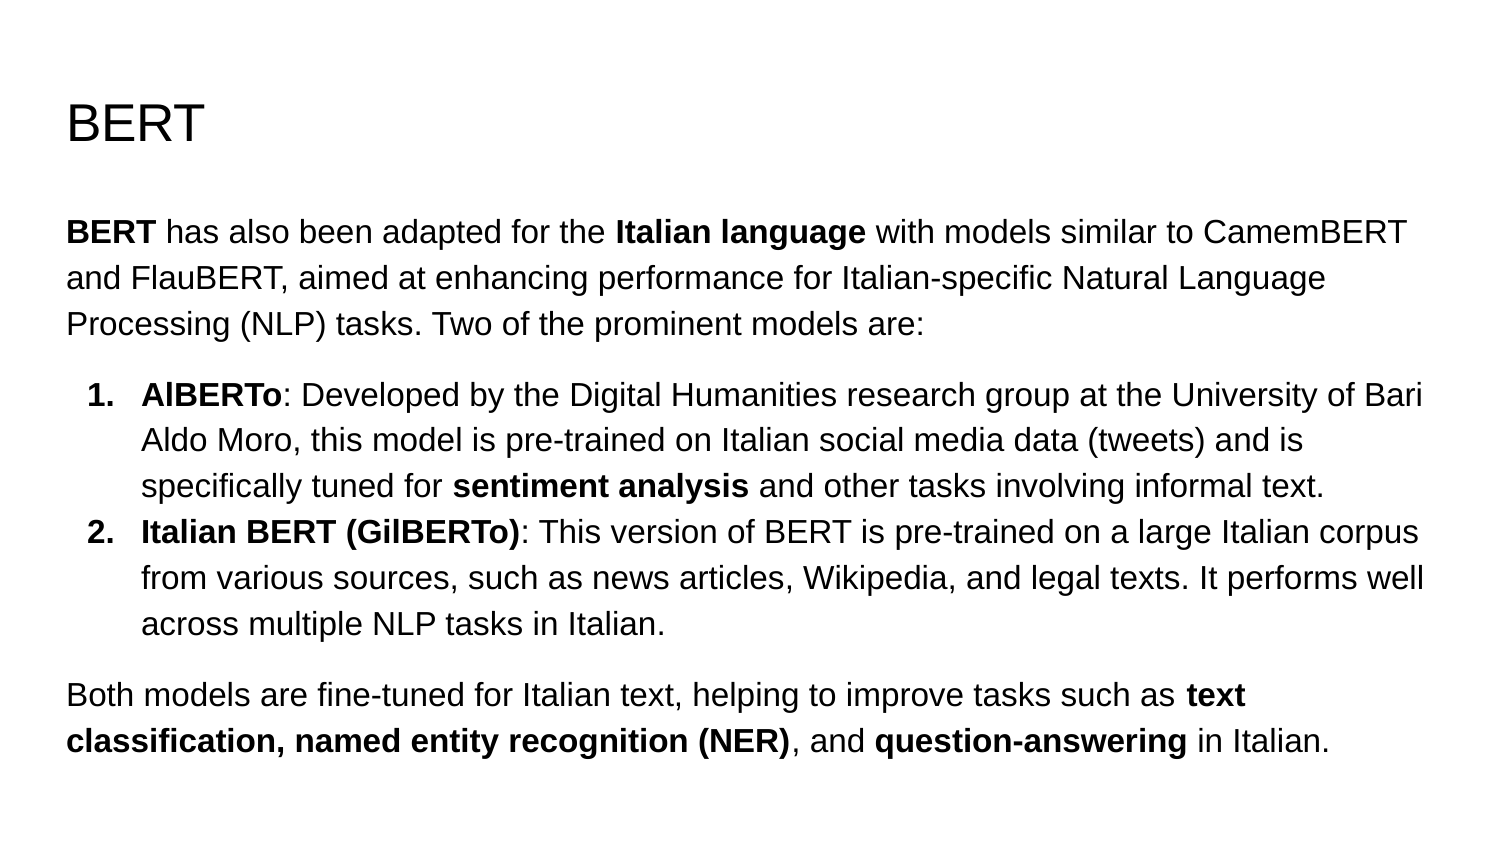

# BERT
BERT has also been adapted for the Italian language with models similar to CamemBERT and FlauBERT, aimed at enhancing performance for Italian-specific Natural Language Processing (NLP) tasks. Two of the prominent models are:
AlBERTo: Developed by the Digital Humanities research group at the University of Bari Aldo Moro, this model is pre-trained on Italian social media data (tweets) and is specifically tuned for sentiment analysis and other tasks involving informal text.
Italian BERT (GilBERTo): This version of BERT is pre-trained on a large Italian corpus from various sources, such as news articles, Wikipedia, and legal texts. It performs well across multiple NLP tasks in Italian.
Both models are fine-tuned for Italian text, helping to improve tasks such as text classification, named entity recognition (NER), and question-answering in Italian.